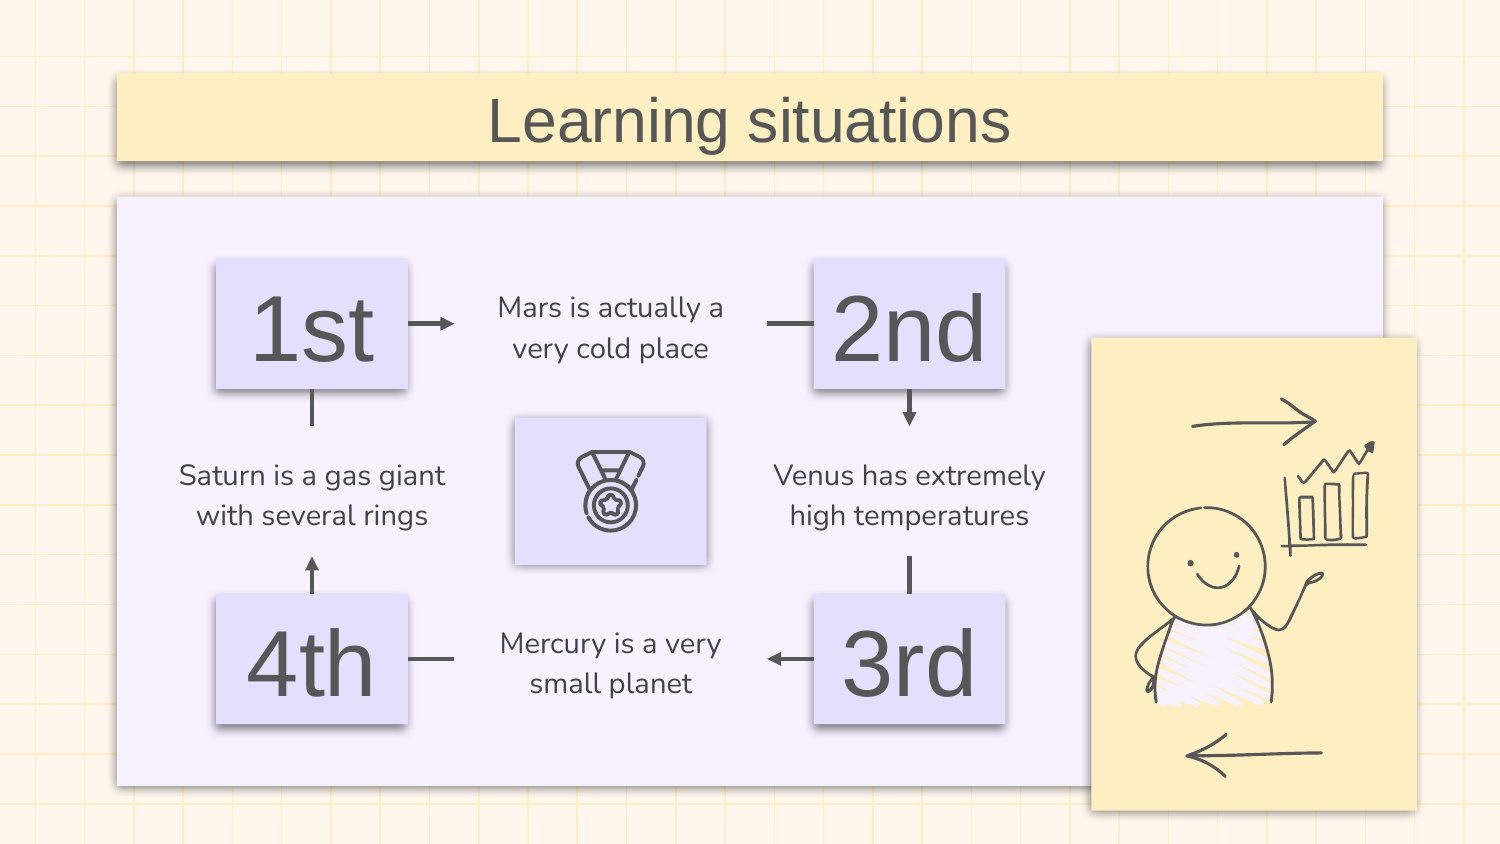

# Learning situations
1st
2nd
Mars is actually a very cold place

Saturn is a gas giant with several rings
Venus has extremely high temperatures

4th
3rd
Mercury is a very small planet